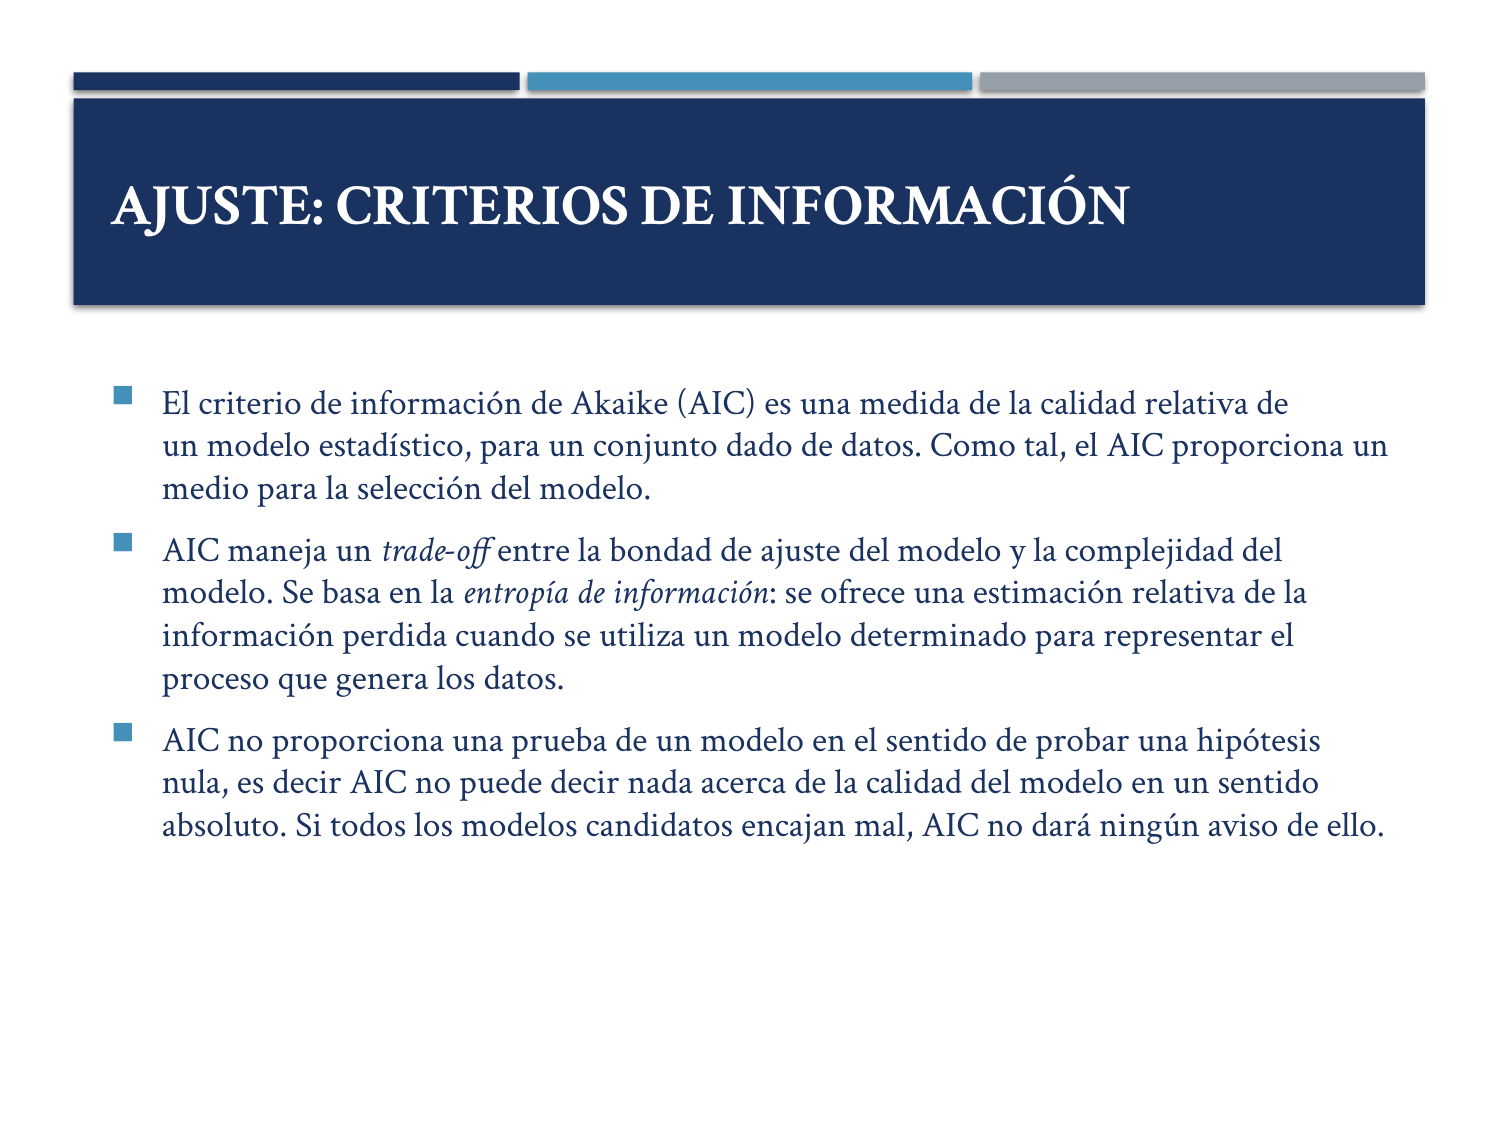

# Ajuste: Criterios de información
El criterio de información de Akaike (AIC) es una medida de la calidad relativa de un modelo estadístico, para un conjunto dado de datos. Como tal, el AIC proporciona un medio para la selección del modelo.
AIC maneja un trade-off entre la bondad de ajuste del modelo y la complejidad del modelo. Se basa en la entropía de información: se ofrece una estimación relativa de la información perdida cuando se utiliza un modelo determinado para representar el proceso que genera los datos.
AIC no proporciona una prueba de un modelo en el sentido de probar una hipótesis nula, es decir AIC no puede decir nada acerca de la calidad del modelo en un sentido absoluto. Si todos los modelos candidatos encajan mal, AIC no dará ningún aviso de ello.